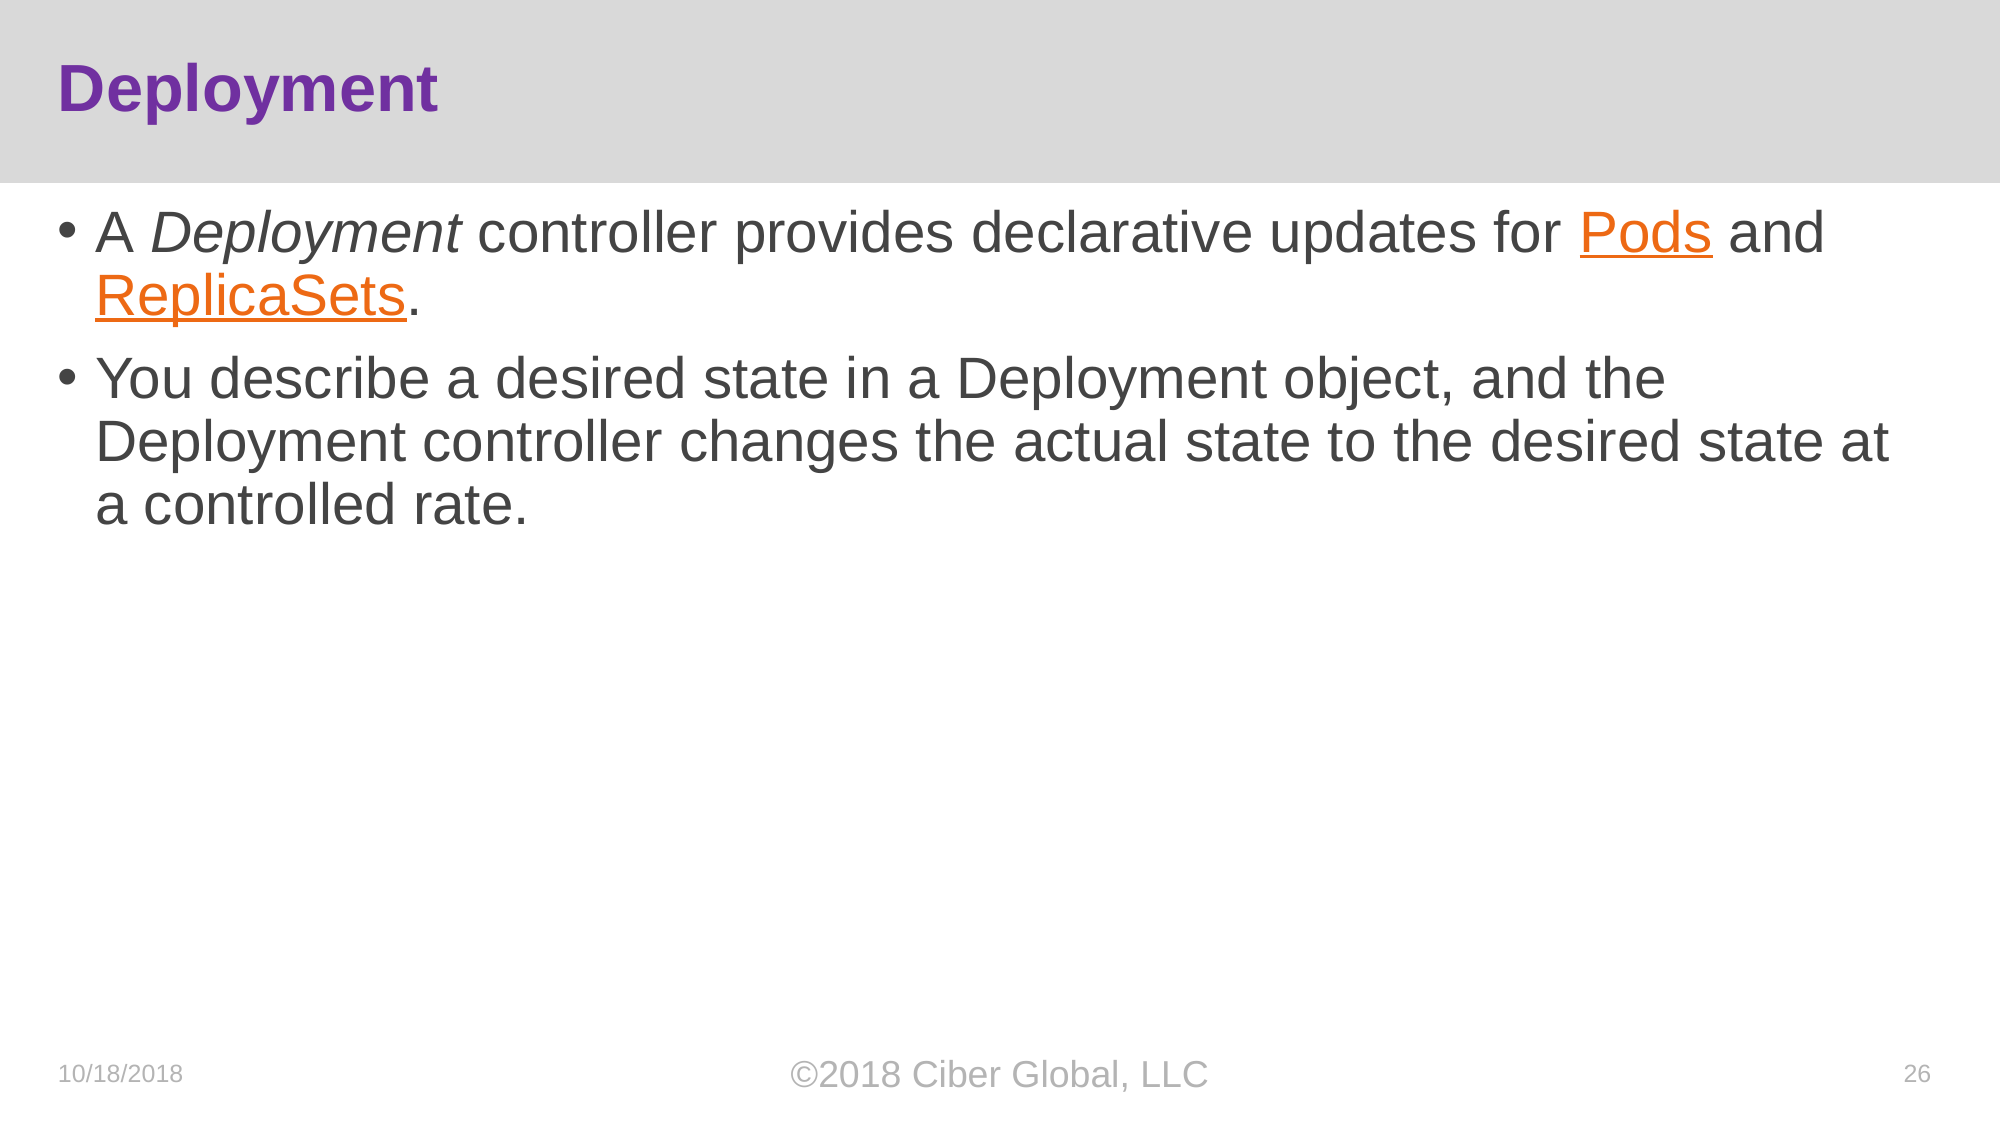

# Deployment
A Deployment controller provides declarative updates for Pods and ReplicaSets.
You describe a desired state in a Deployment object, and the Deployment controller changes the actual state to the desired state at a controlled rate.
10/18/2018
©2018 Ciber Global, LLC
26